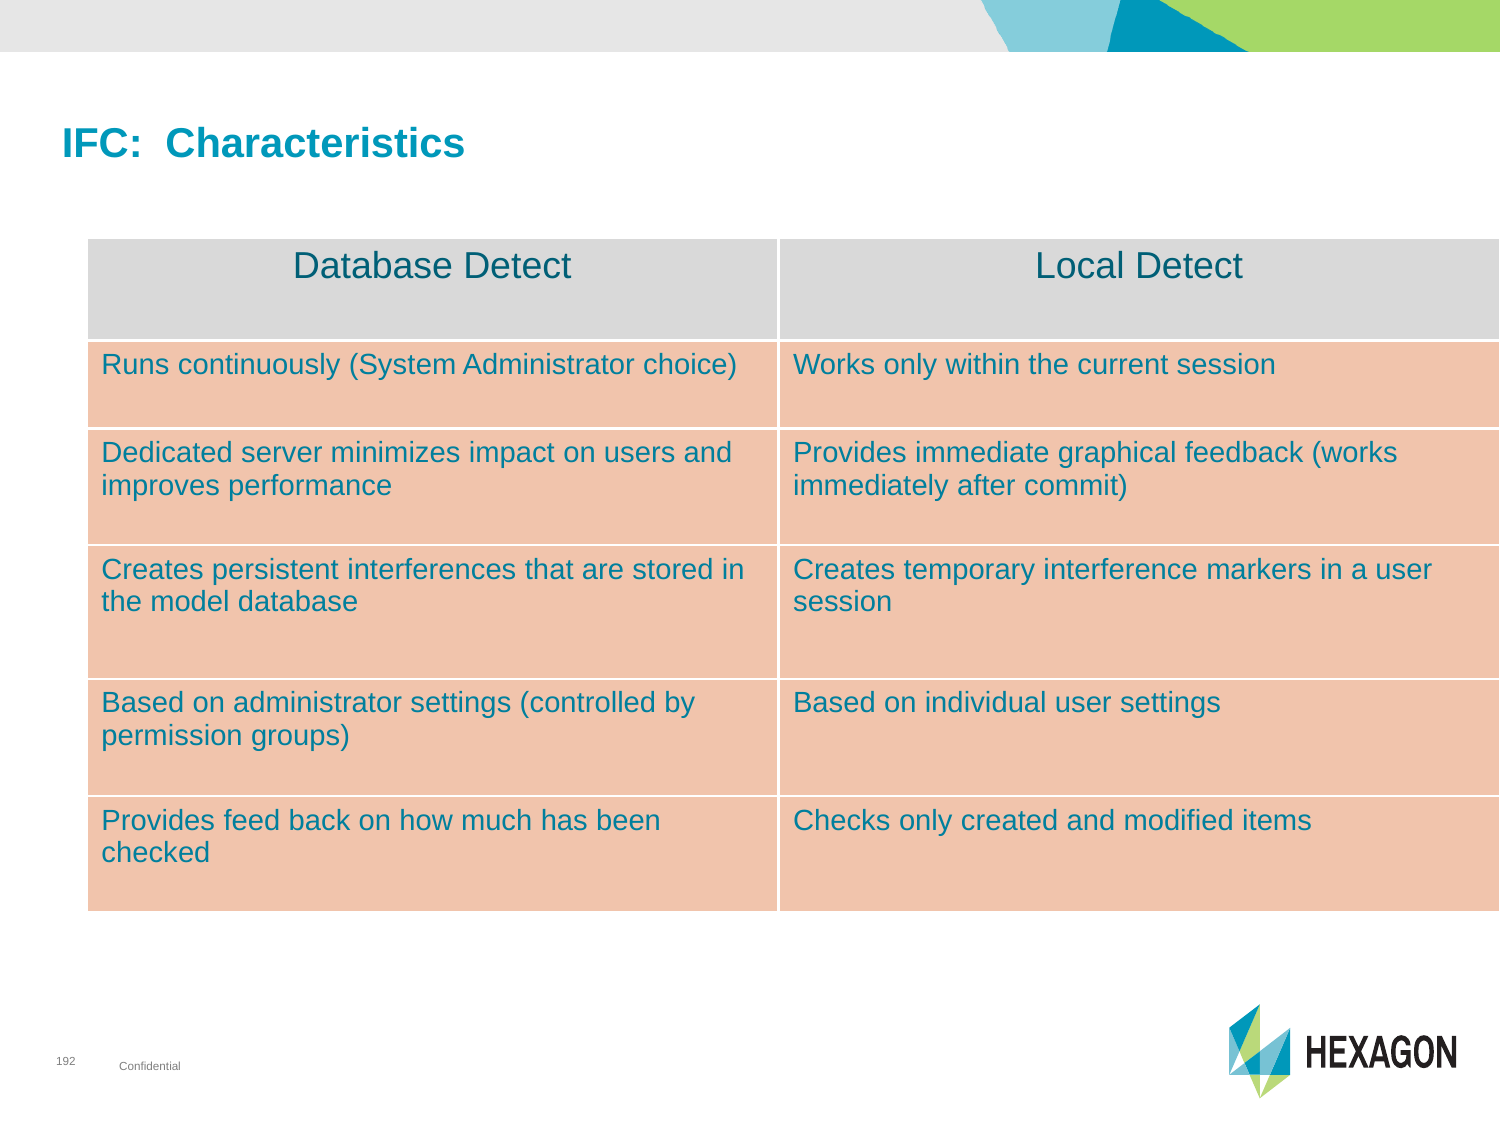

# IFC:  Characteristics

| Database Detect | Local Detect |
| --- | --- |
| Runs continuously (System Administrator choice) | Works only within the current session |
| Dedicated server minimizes impact on users and improves performance | Provides immediate graphical feedback (works immediately after commit) |
| Creates persistent interferences that are stored in the model database | Creates temporary interference markers in a user session |
| Based on administrator settings (controlled by permission groups) | Based on individual user settings |
| Provides feed back on how much has been checked | Checks only created and modified items |